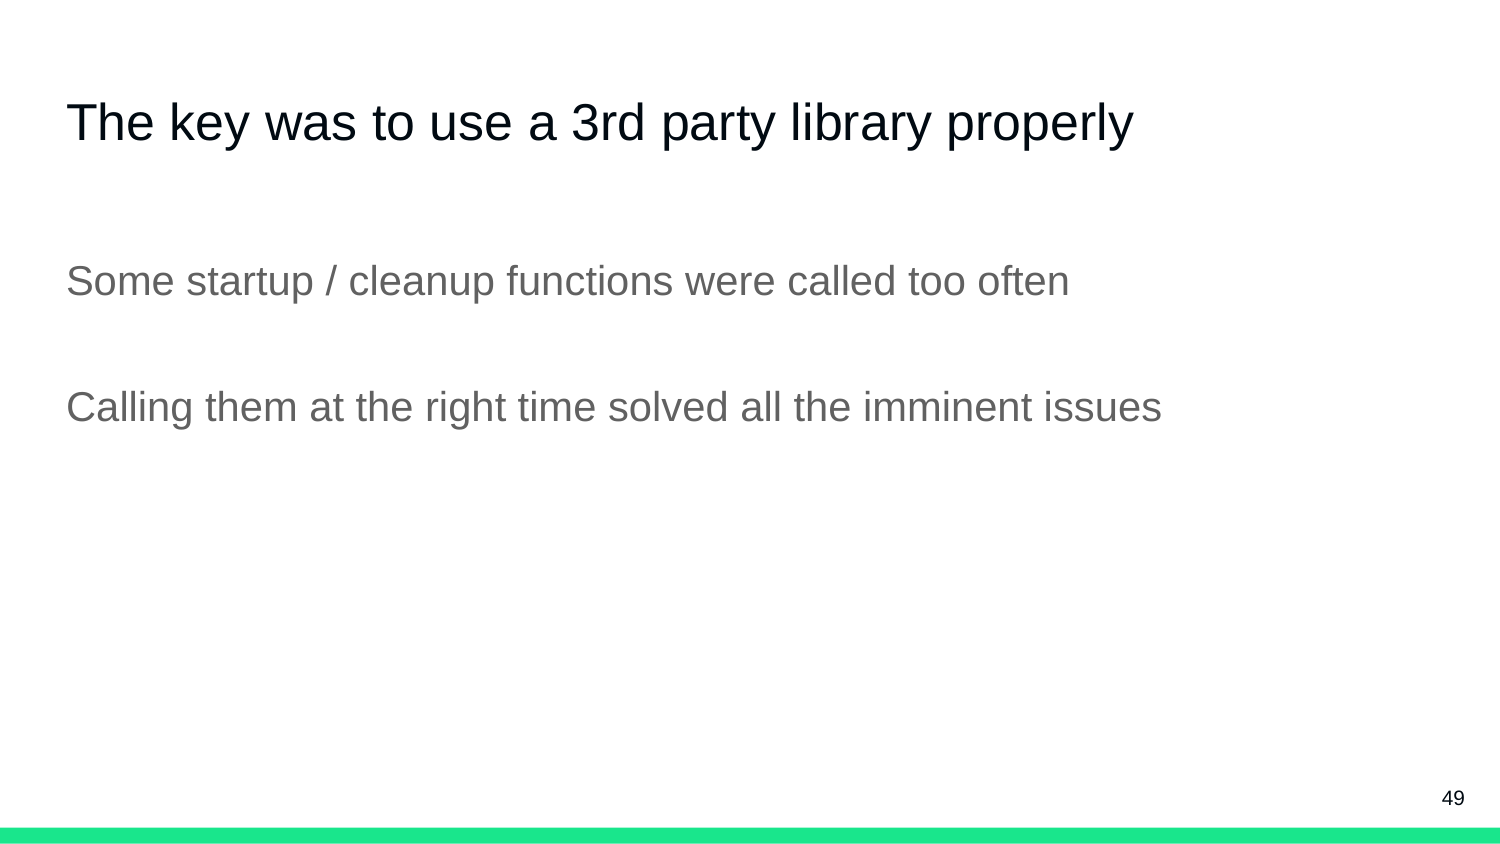

# The key was to use a 3rd party library properly
Some startup / cleanup functions were called too often
Calling them at the right time solved all the imminent issues
49